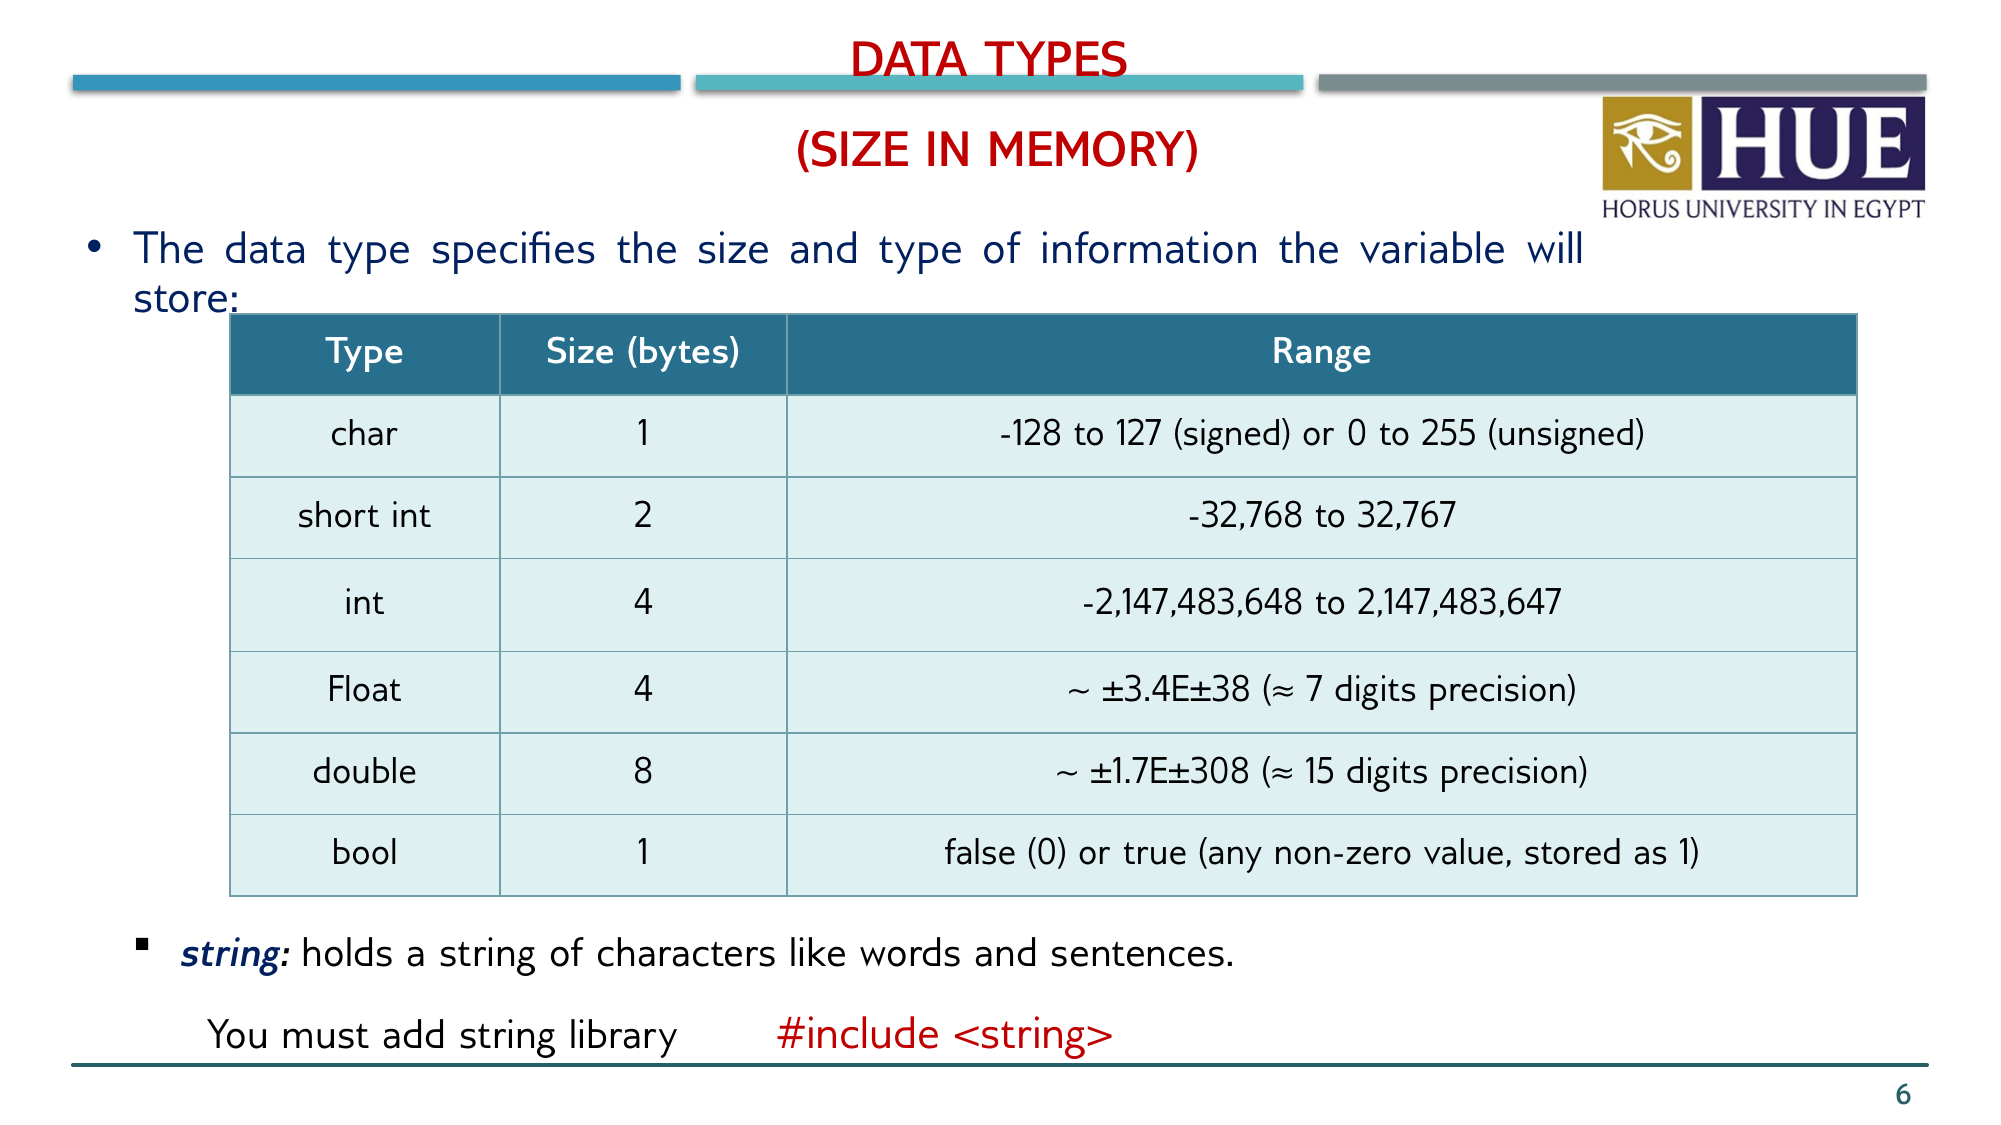

Data Types
(size in memory)
The data type specifies the size and type of information the variable will store:
| Type | Size (bytes) | Range |
| --- | --- | --- |
| char | 1 | -128 to 127 (signed) or 0 to 255 (unsigned) |
| short int | 2 | -32,768 to 32,767 |
| int | 4 | -2,147,483,648 to 2,147,483,647 |
| Float | 4 | ~ ±3.4E±38 (≈ 7 digits precision) |
| double | 8 | ~ ±1.7E±308 (≈ 15 digits precision) |
| bool | 1 | false (0) or true (any non-zero value, stored as 1) |
string: holds a string of characters like words and sentences.
You must add string library        #include <string>
6